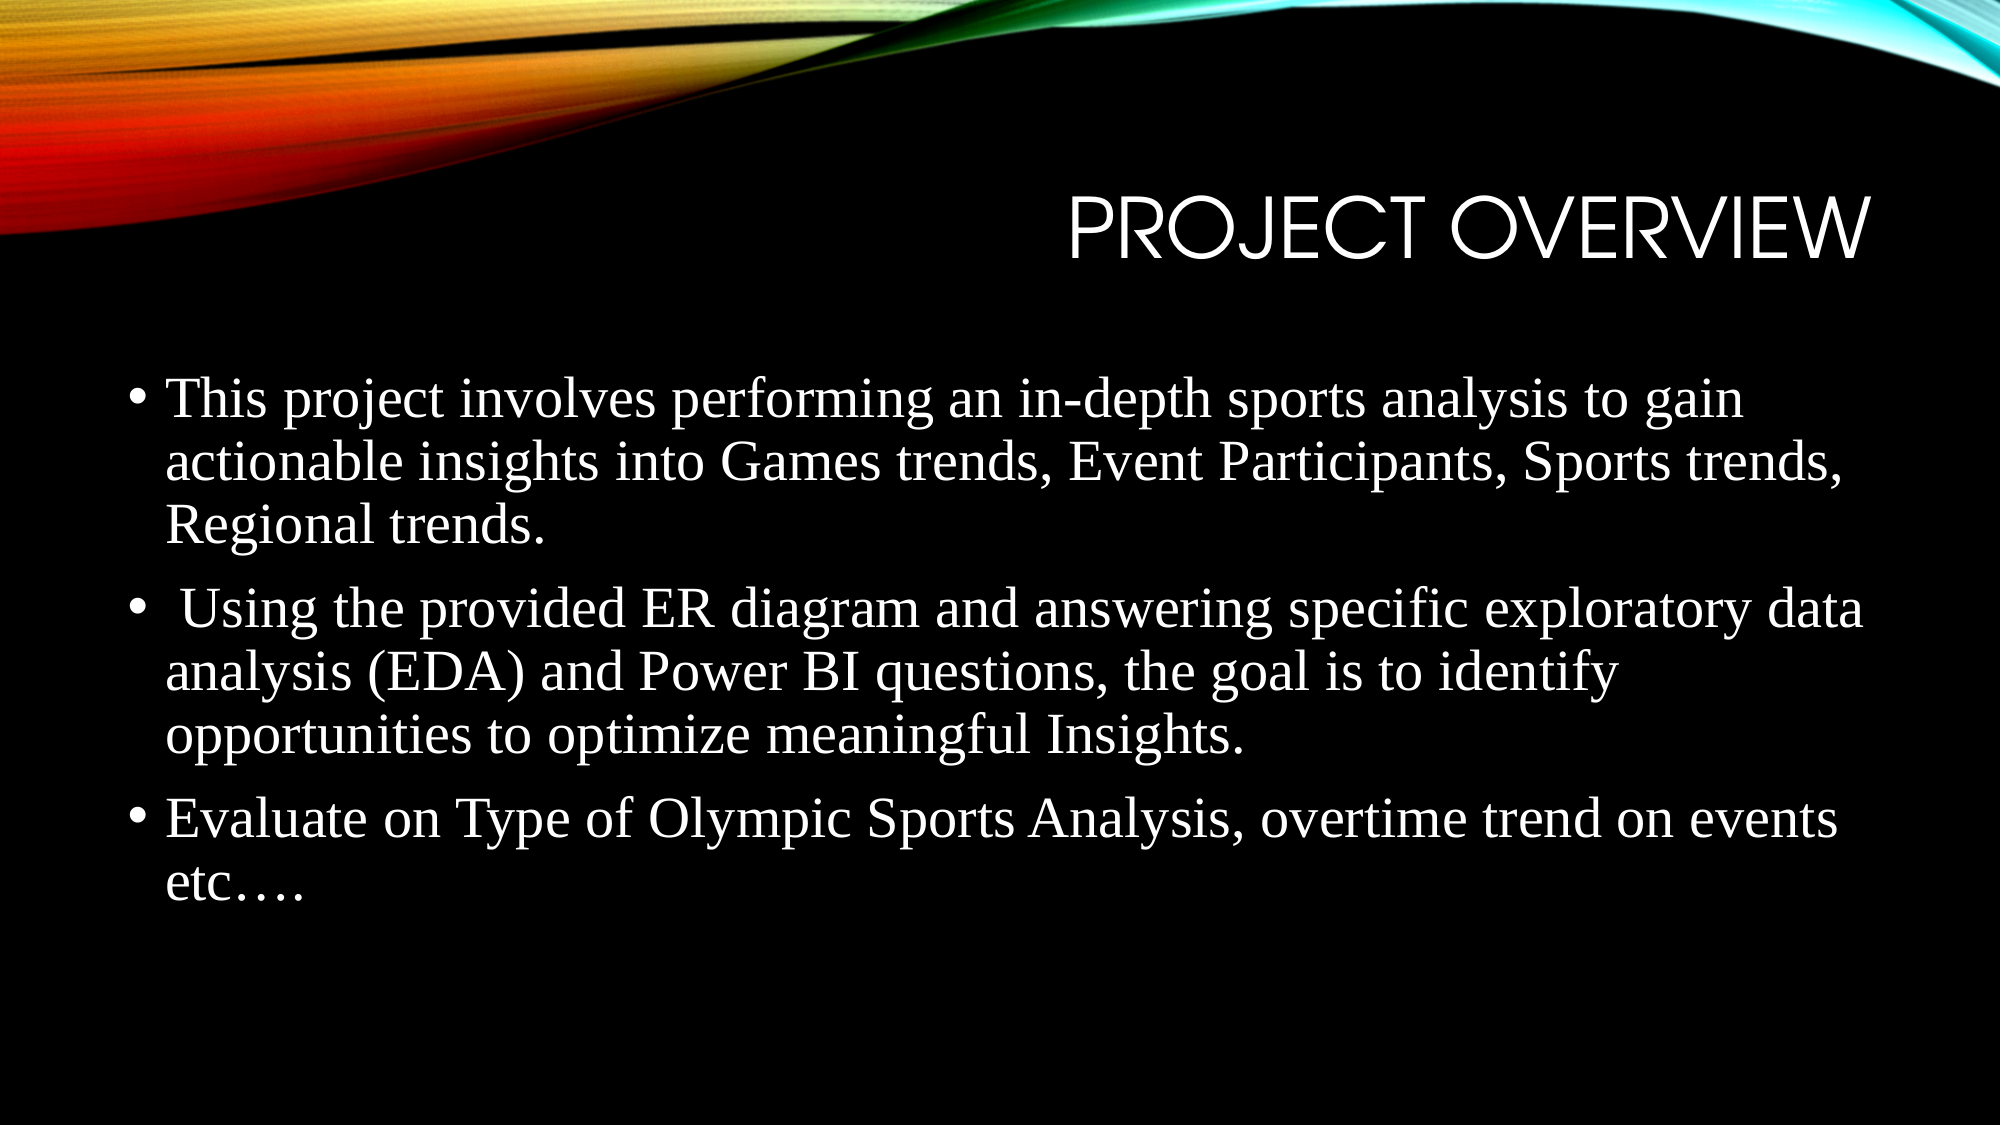

# Project Overview
This project involves performing an in-depth sports analysis to gain actionable insights into Games trends, Event Participants, Sports trends, Regional trends.
 Using the provided ER diagram and answering specific exploratory data analysis (EDA) and Power BI questions, the goal is to identify opportunities to optimize meaningful Insights.
Evaluate on Type of Olympic Sports Analysis, overtime trend on events etc….